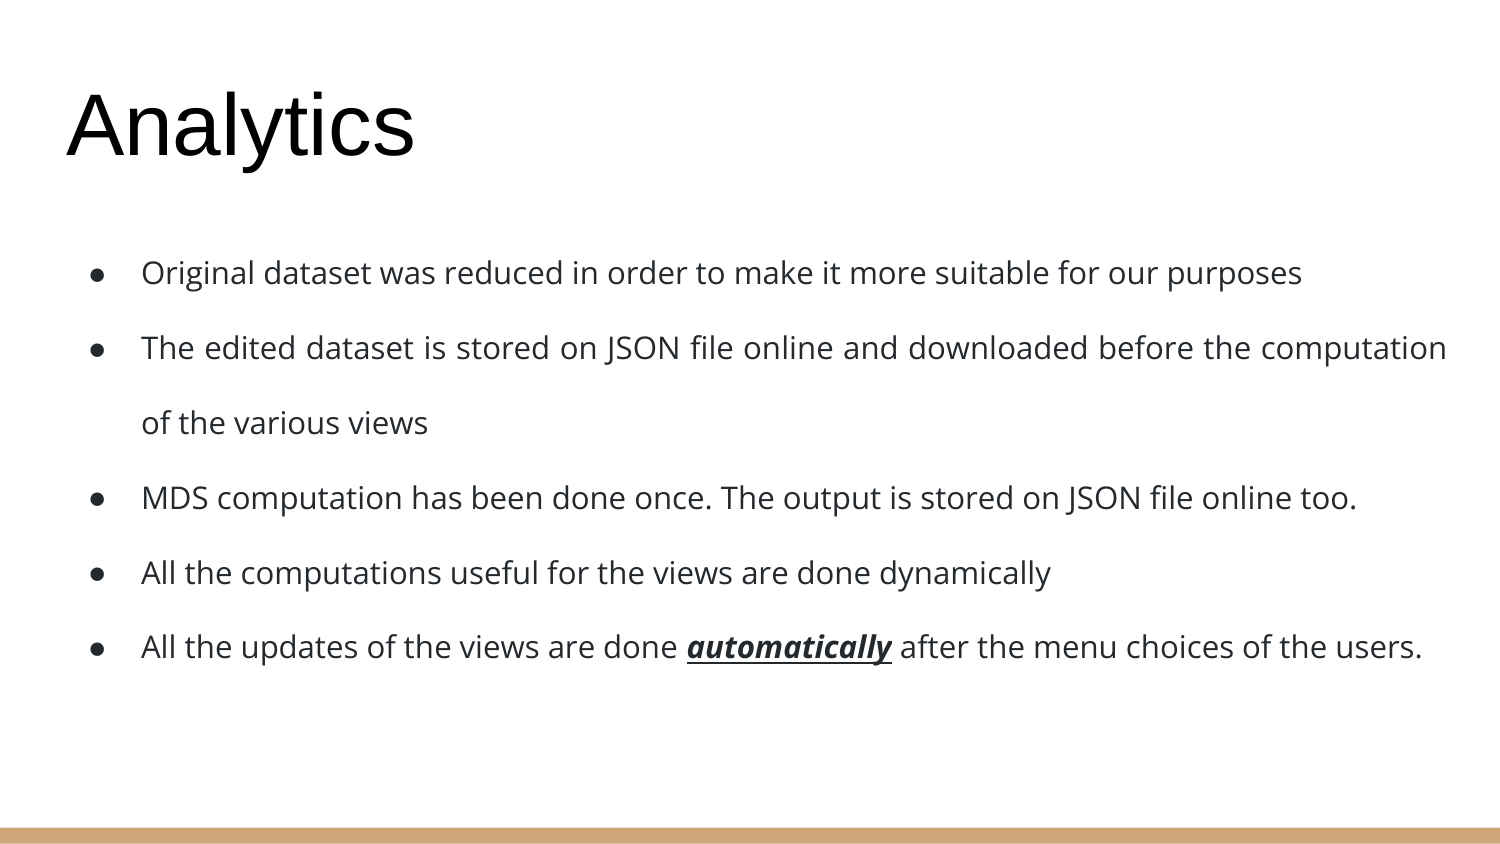

# Analytics
Original dataset was reduced in order to make it more suitable for our purposes
The edited dataset is stored on JSON file online and downloaded before the computation of the various views
MDS computation has been done once. The output is stored on JSON file online too.
All the computations useful for the views are done dynamically
All the updates of the views are done automatically after the menu choices of the users.